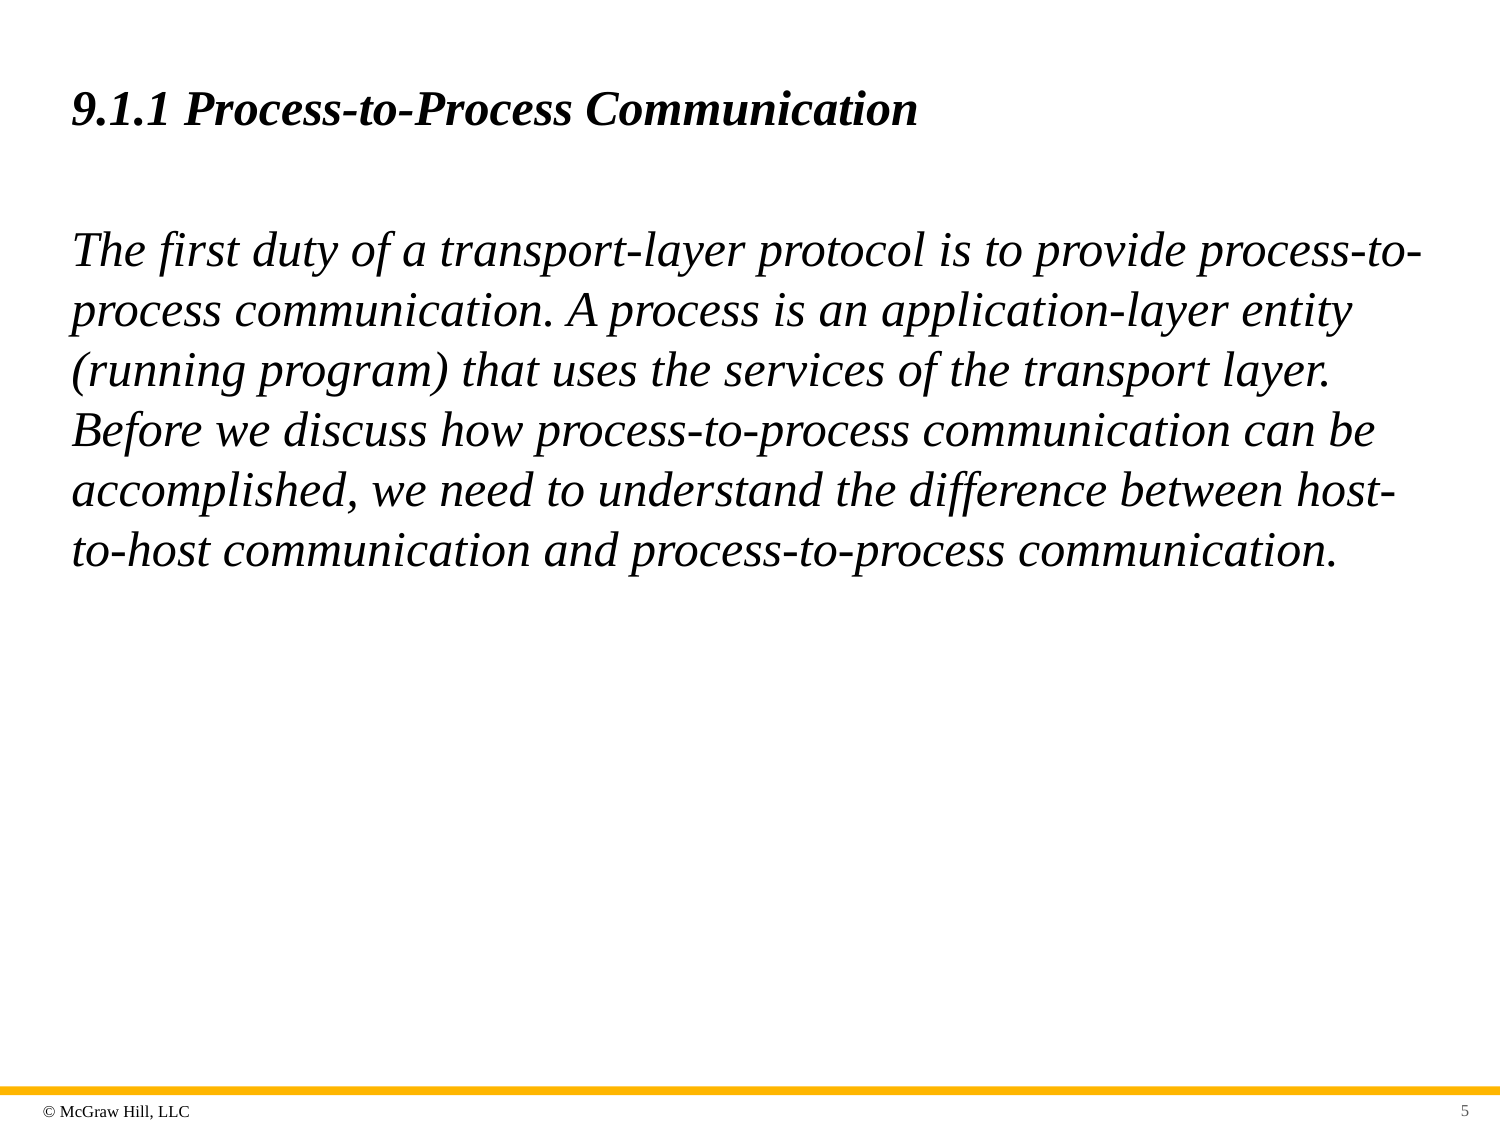

# 9.1.1 Process-to-Process Communication
The first duty of a transport-layer protocol is to provide process-to-process communication. A process is an application-layer entity (running program) that uses the services of the transport layer. Before we discuss how process-to-process communication can be accomplished, we need to understand the difference between host-to-host communication and process-to-process communication.
5